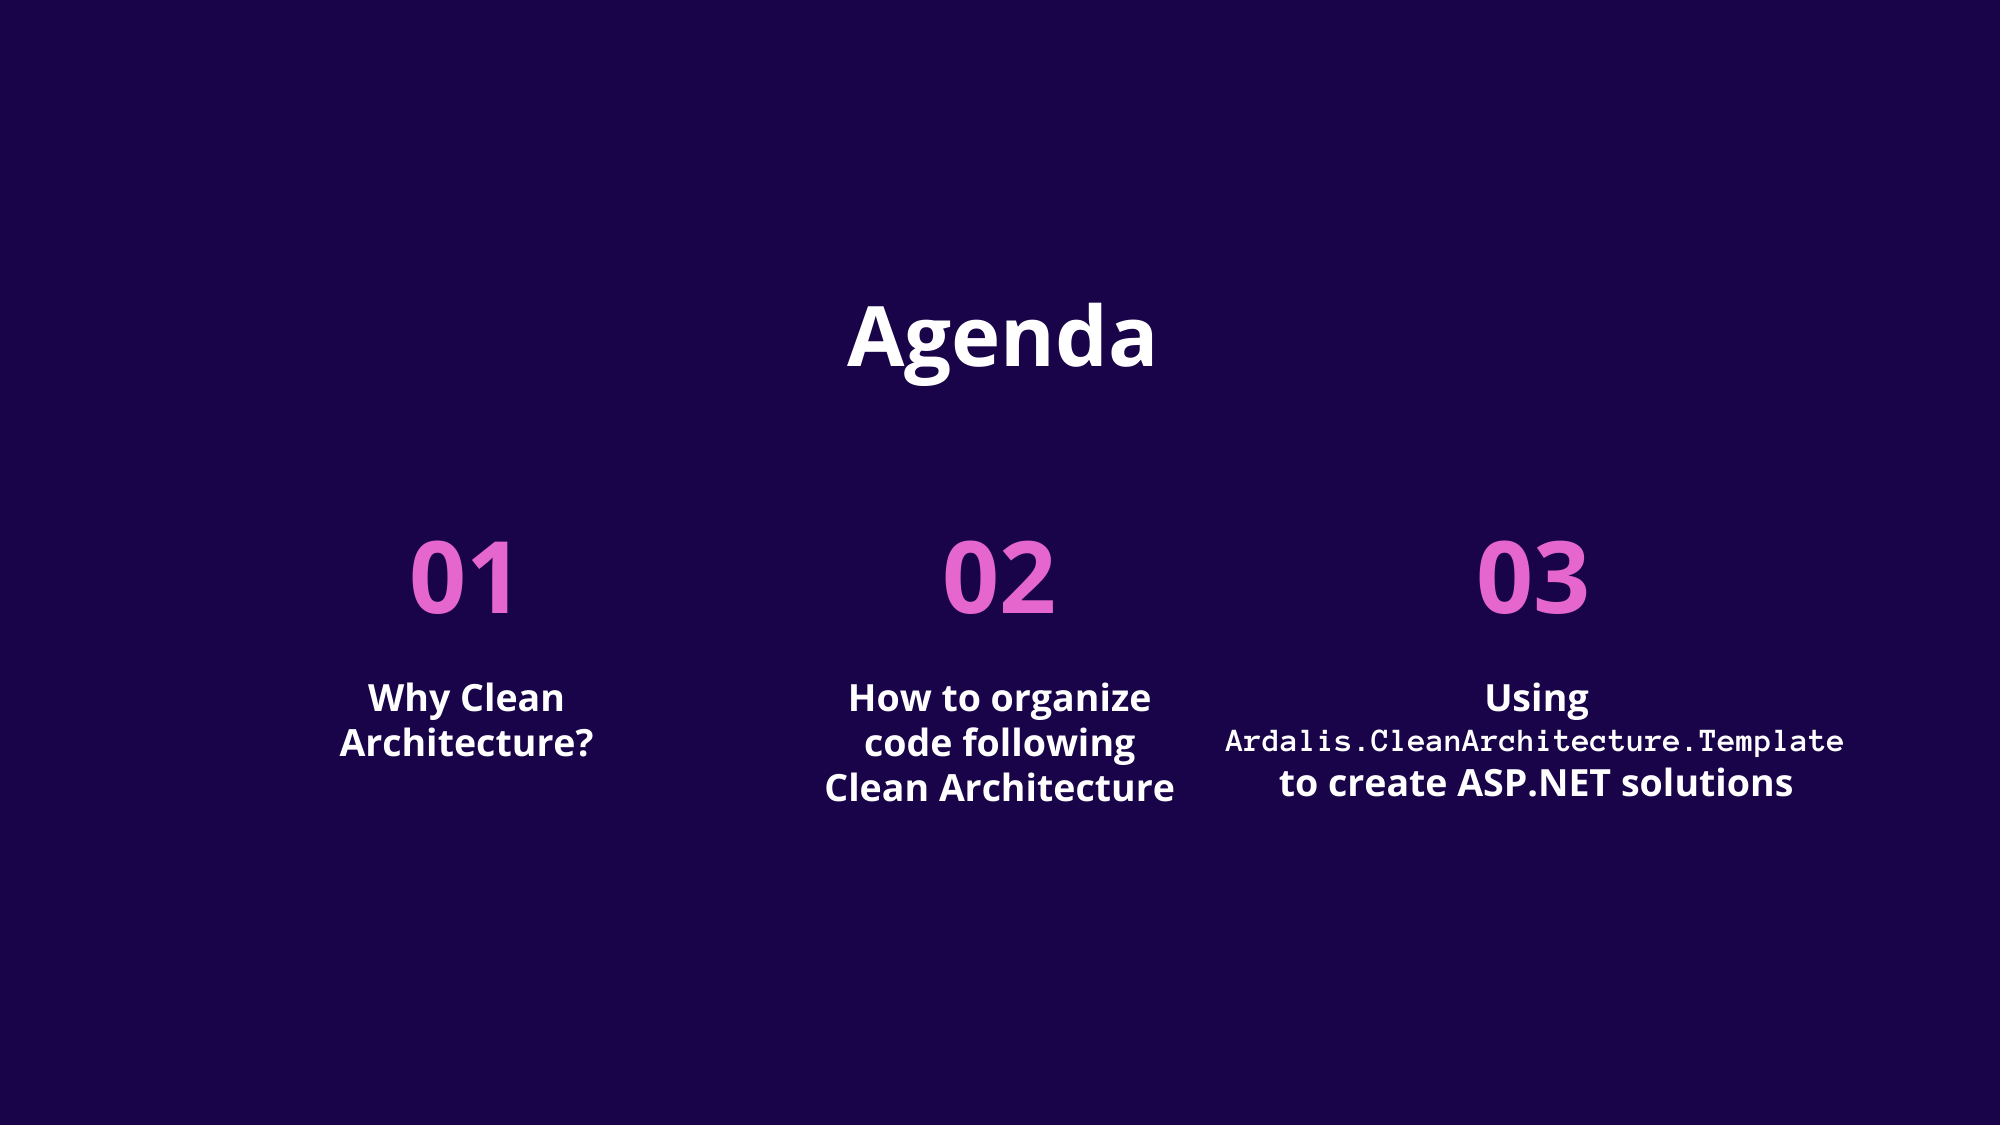

# Agenda
01
02
03
Why Clean Architecture?
How to organize code following Clean Architecture
Using Ardalis.CleanArchitecture.Template to create ASP.NET solutions